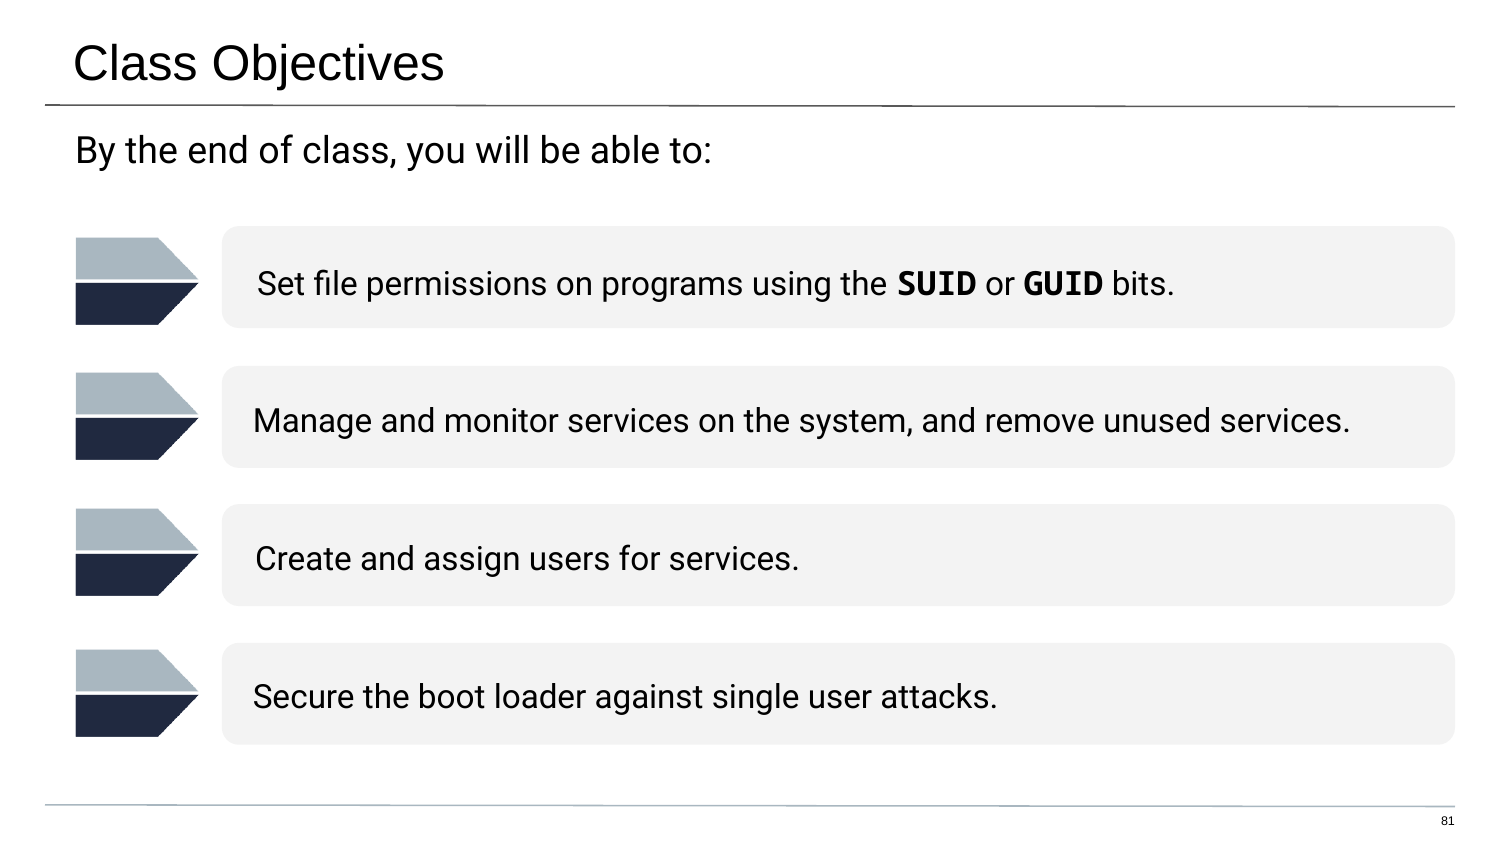

# Class Objectives
By the end of class, you will be able to:
Set file permissions on programs using the SUID or GUID bits.
Manage and monitor services on the system, and remove unused services.
Create and assign users for services.
Secure the boot loader against single user attacks.

81